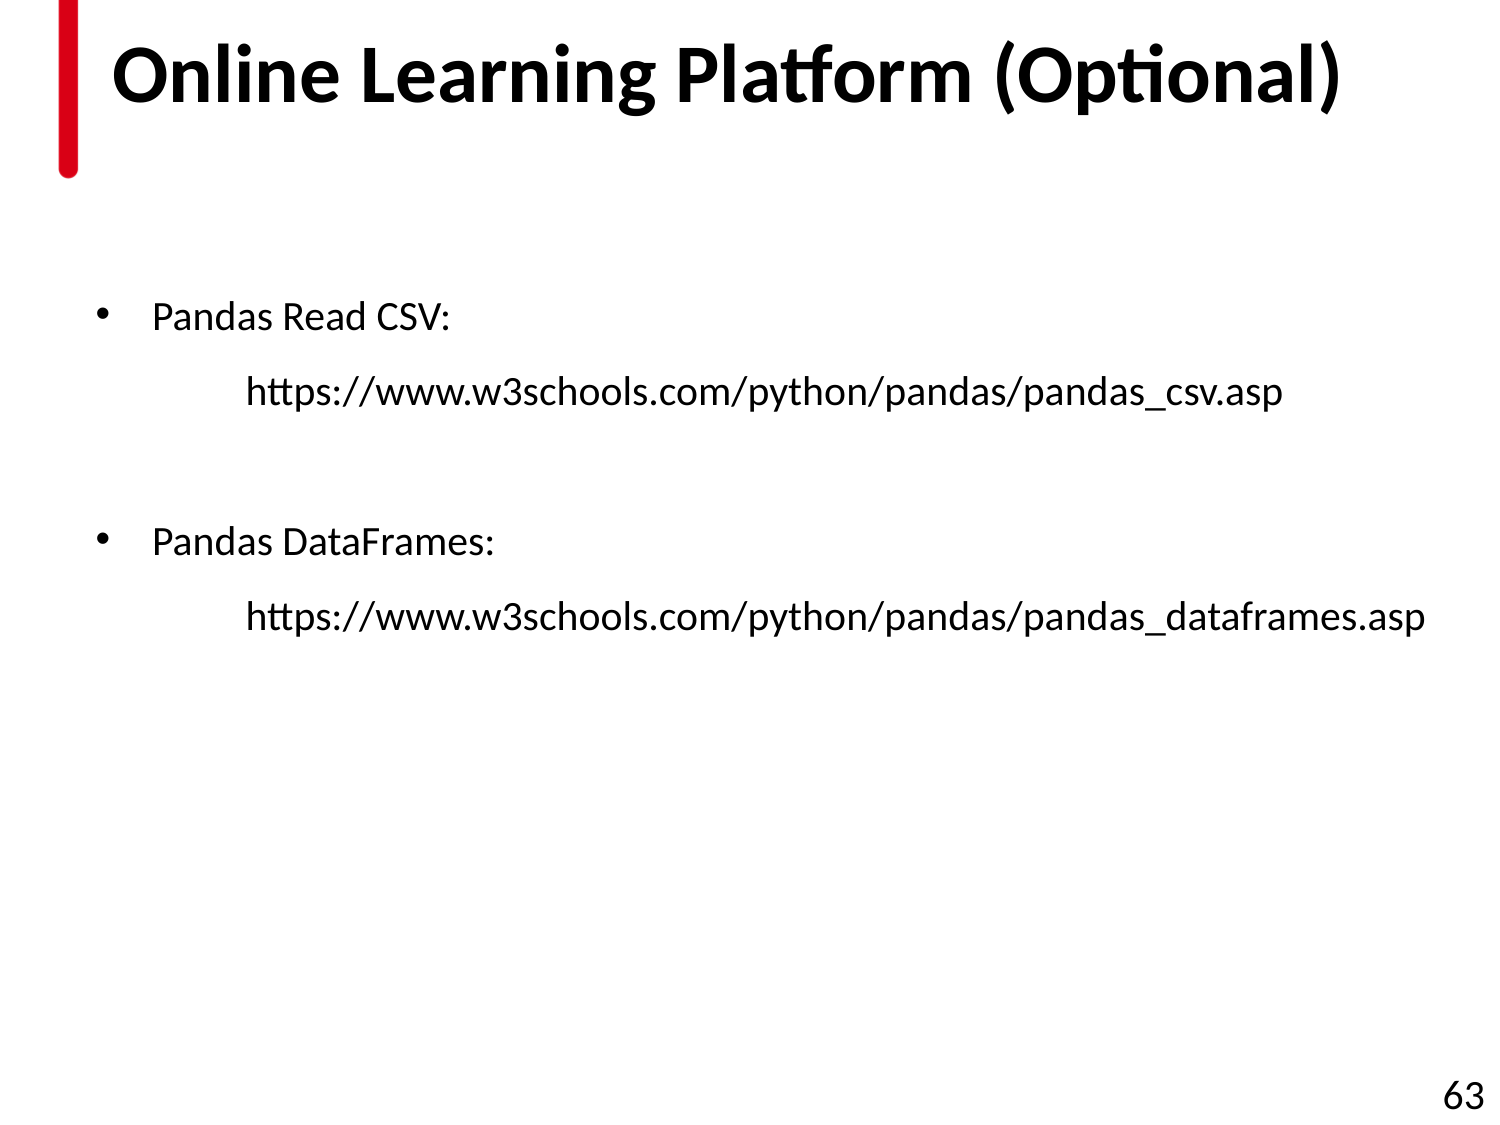

# Online Learning Platform (Optional)

Pandas Read CSV:
	https://www.w3schools.com/python/pandas/pandas_csv.asp

Pandas DataFrames:
	https://www.w3schools.com/python/pandas/pandas_dataframes.asp